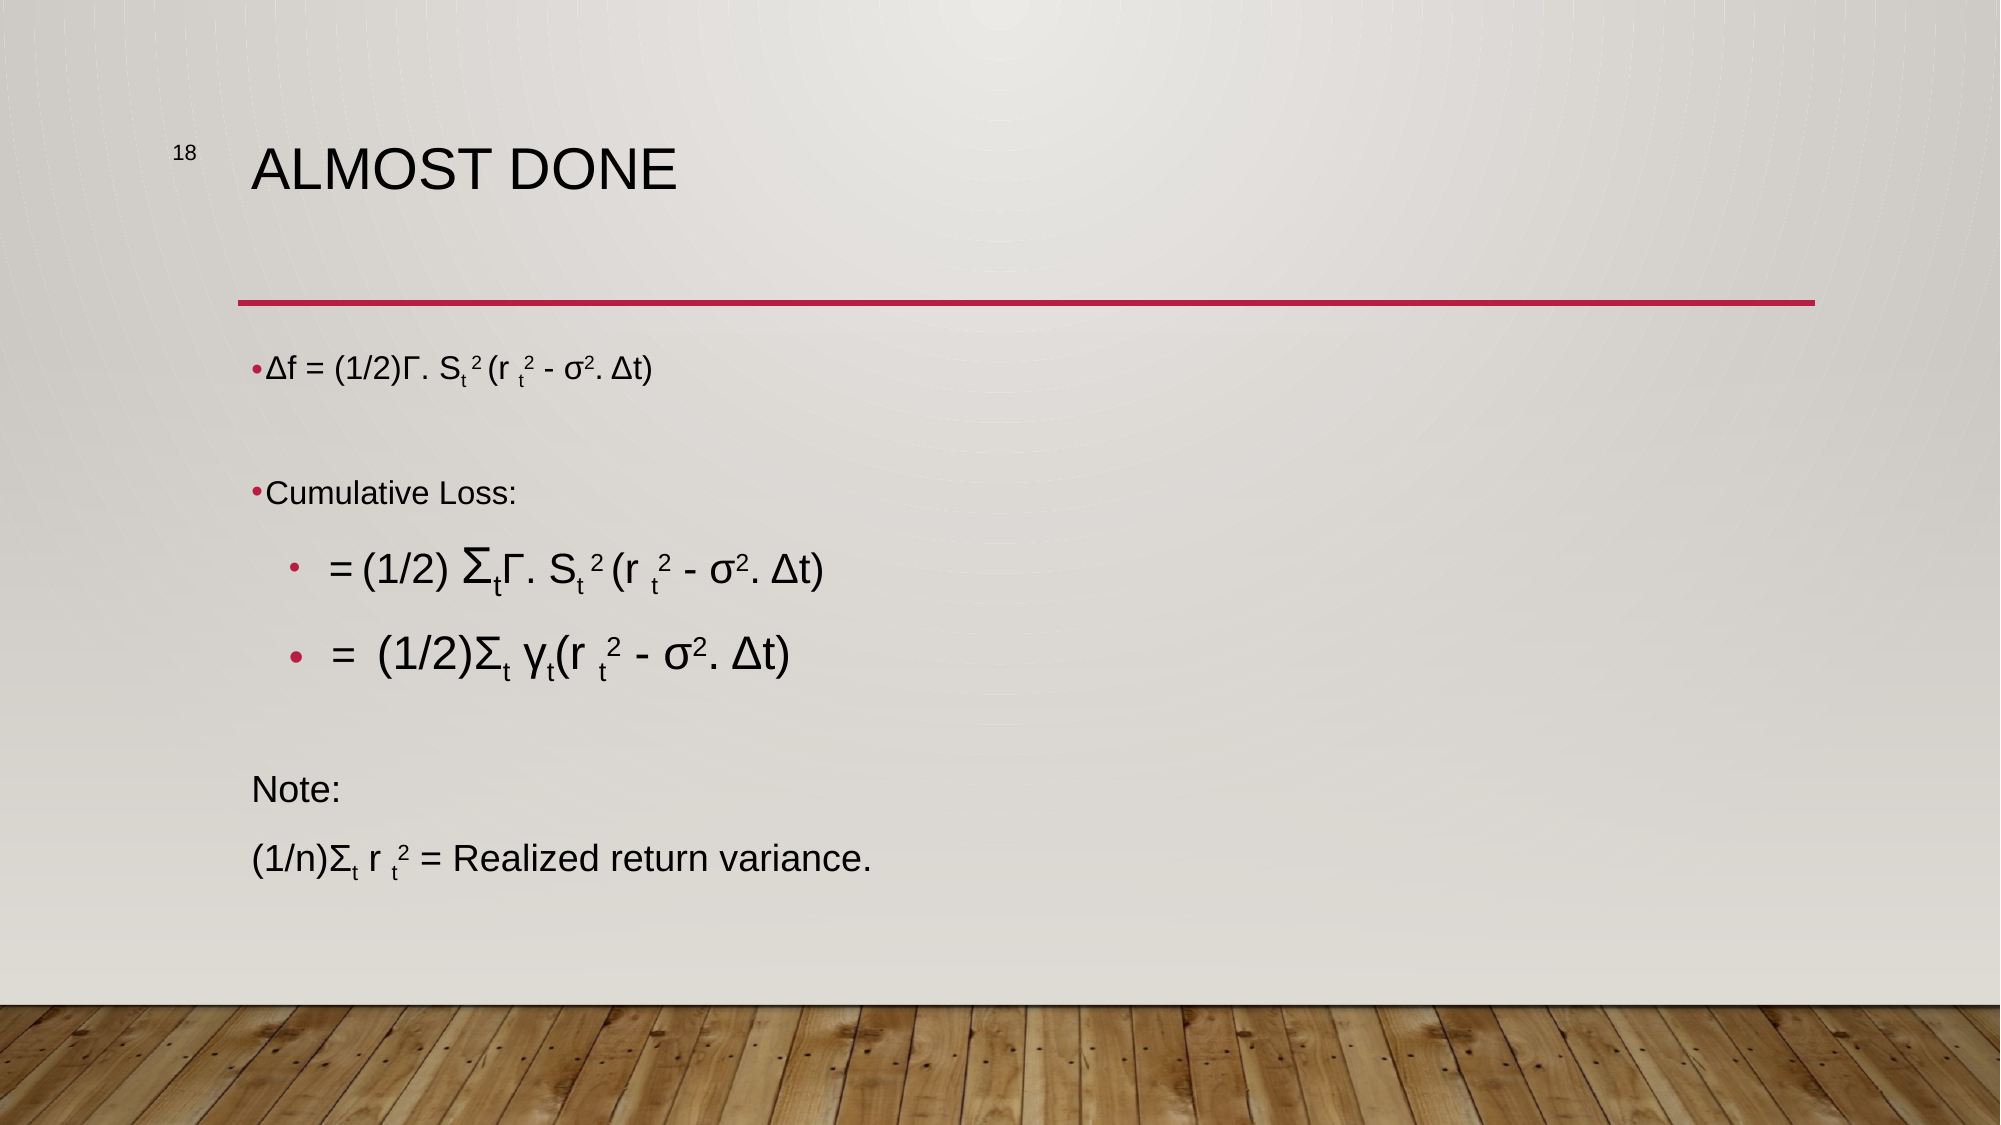

18
# Almost Done
Δf = (1/2)Γ. St 2 (r t2 - σ2. Δt)

Cumulative Loss:
 = (1/2) ΣtΓ. St 2 (r t2 - σ2. Δt)
 =  (1/2)Σt γt(r t2 - σ2. Δt)

Note:
(1/n)Σt r t2 = Realized return variance.